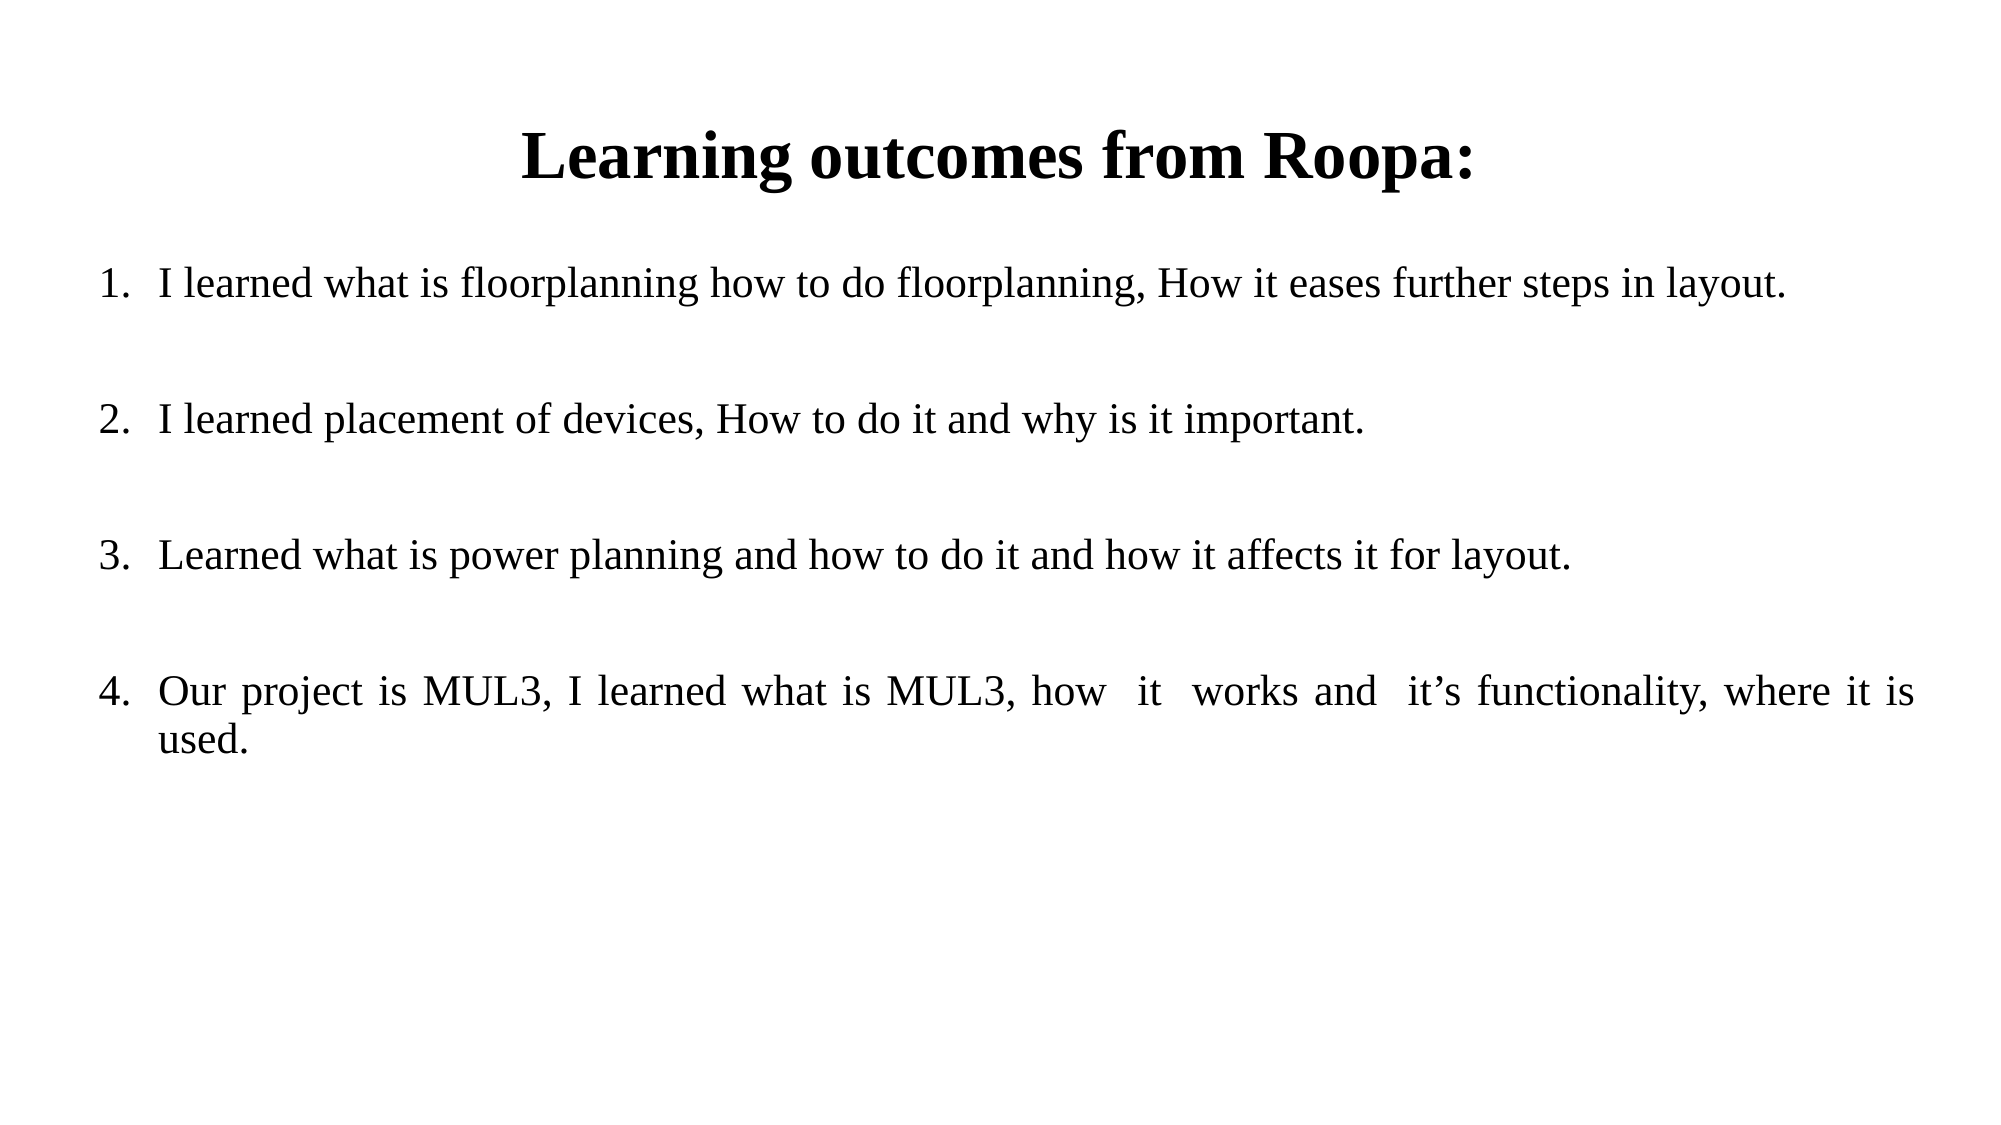

# Learning outcomes from Roopa:

I learned what is floorplanning how to do floorplanning, How it eases further steps in layout.

I learned placement of devices, How to do it and why is it important.

Learned what is power planning and how to do it and how it affects it for layout.

Our project is MUL3, I learned what is MUL3, how  it  works and  it’s functionality, where it is used.